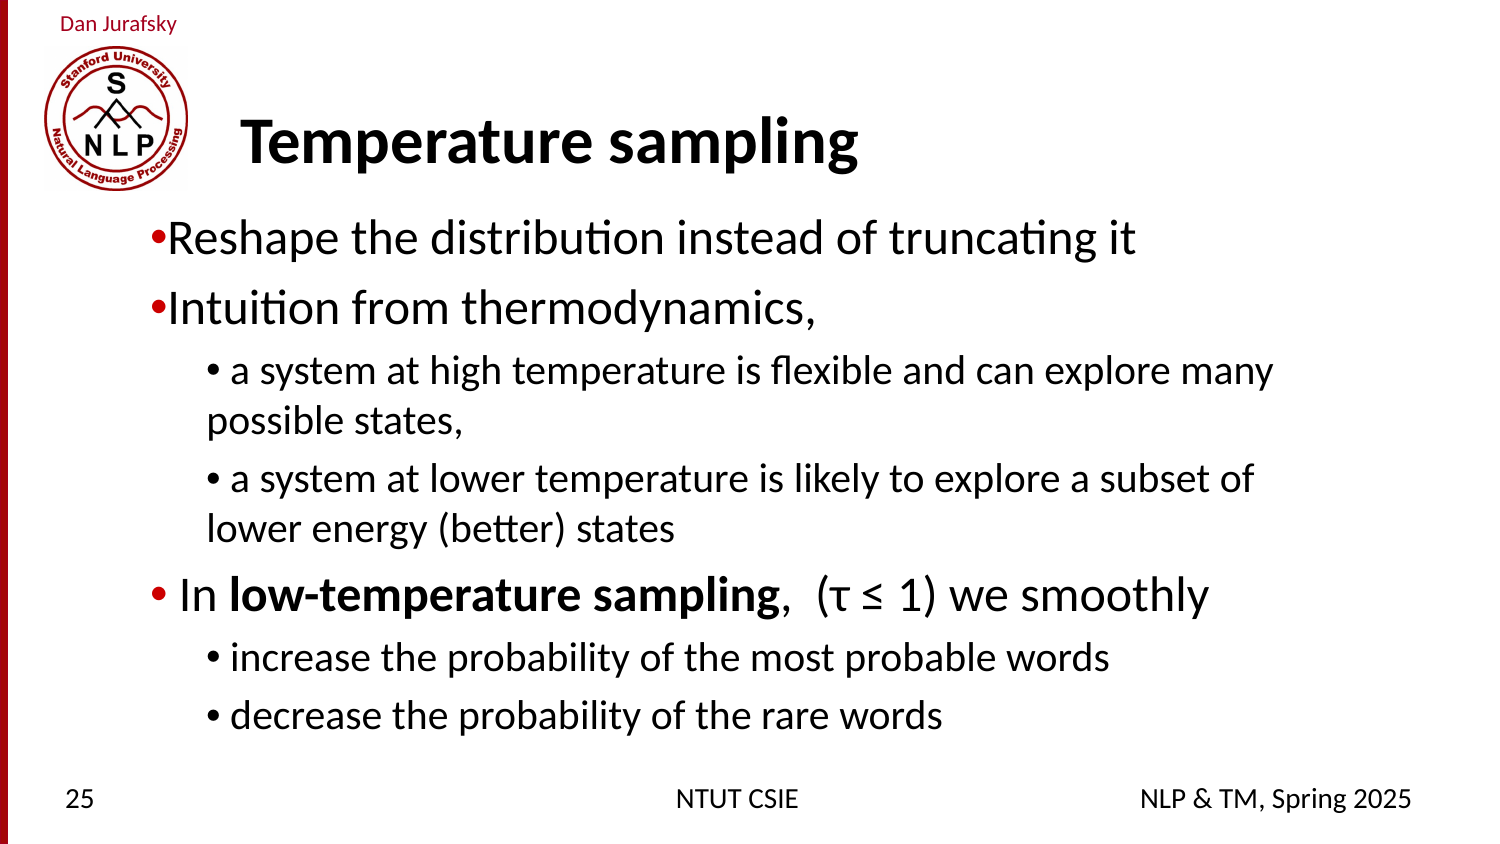

# Temperature sampling
Reshape the distribution instead of truncating it
Intuition from thermodynamics,
 a system at high temperature is flexible and can explore many possible states,
 a system at lower temperature is likely to explore a subset of lower energy (better) states
 In low-temperature sampling,  (τ ≤ 1) we smoothly
 increase the probability of the most probable words
 decrease the probability of the rare words

25
NTUT CSIE
NLP & TM, Spring 2025